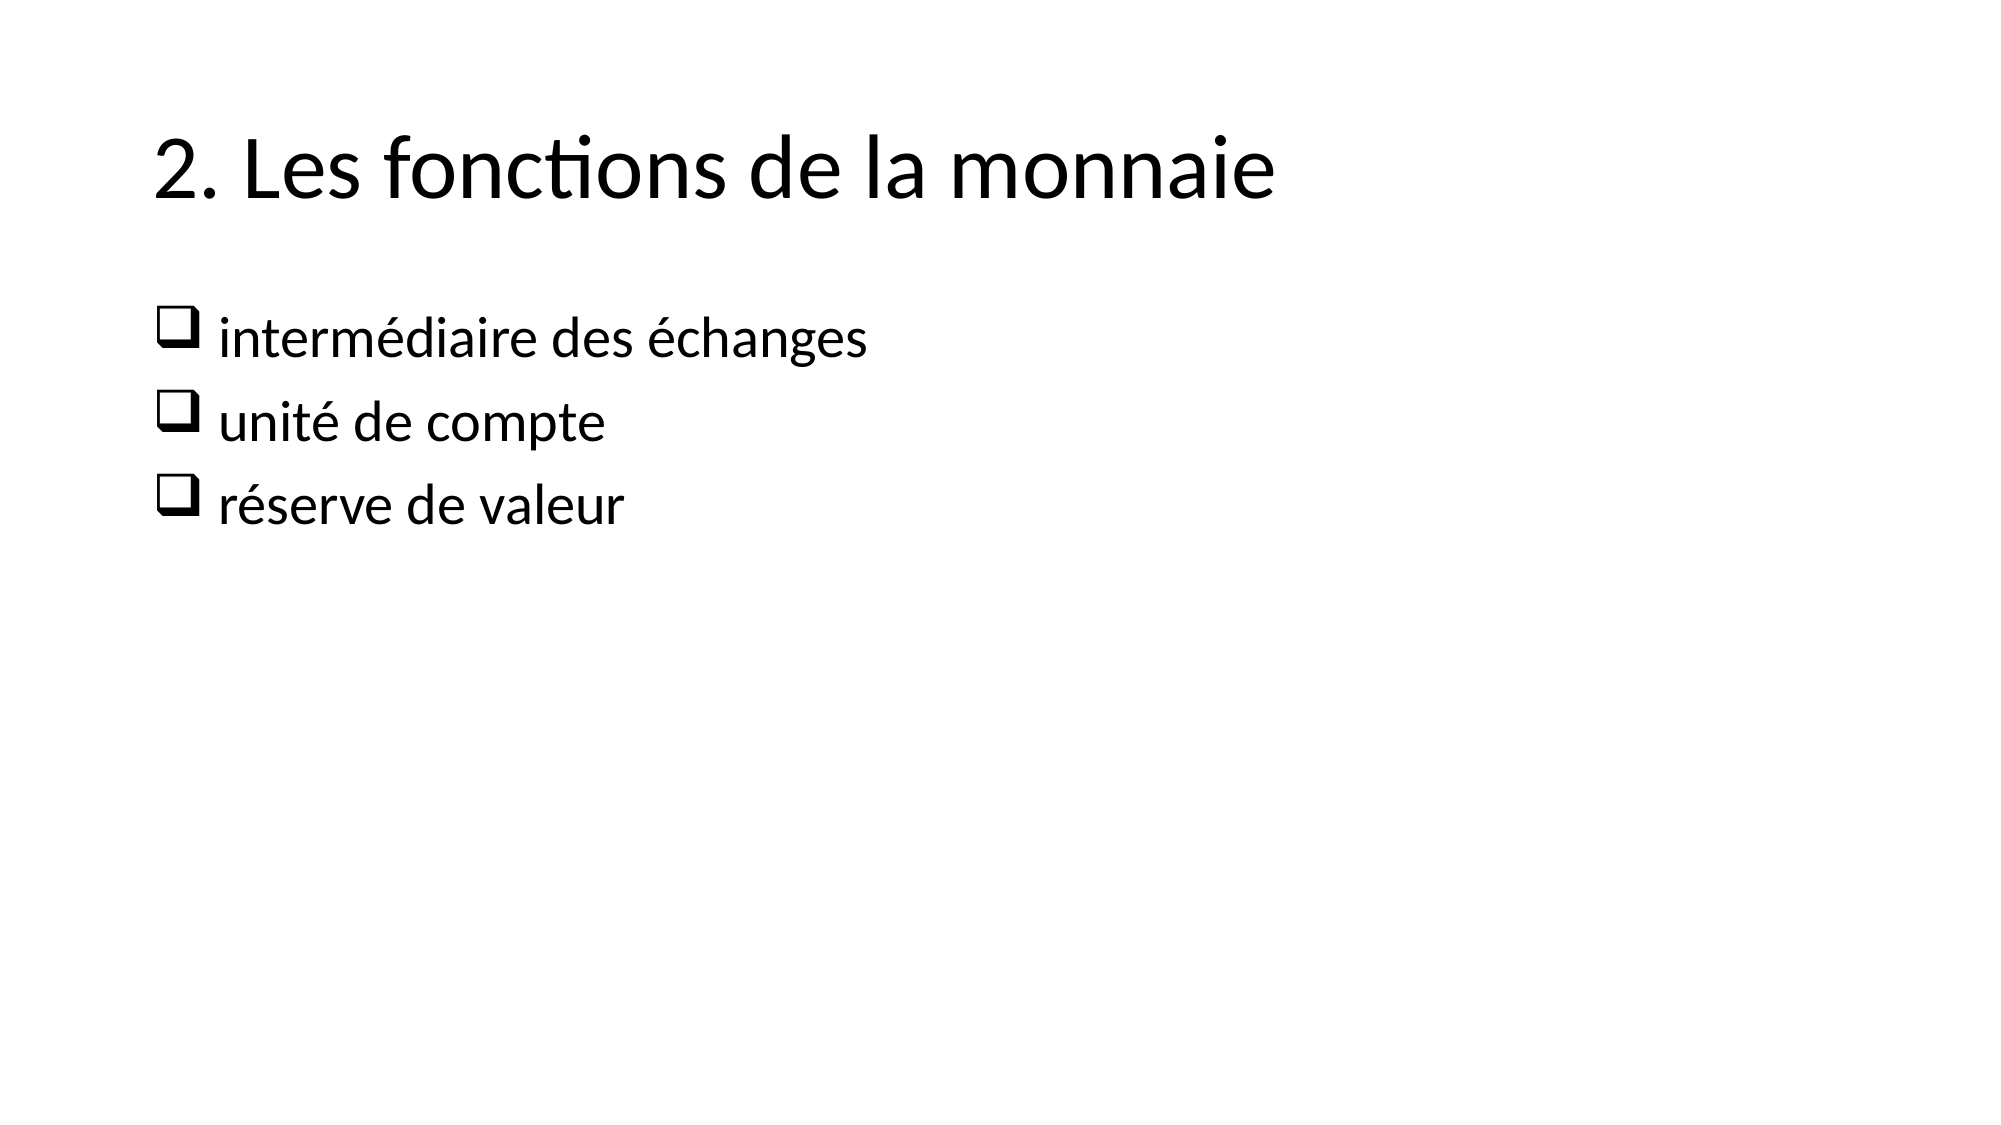

# 2. Les fonctions de la monnaie
 intermédiaire des échanges
 unité de compte
 réserve de valeur